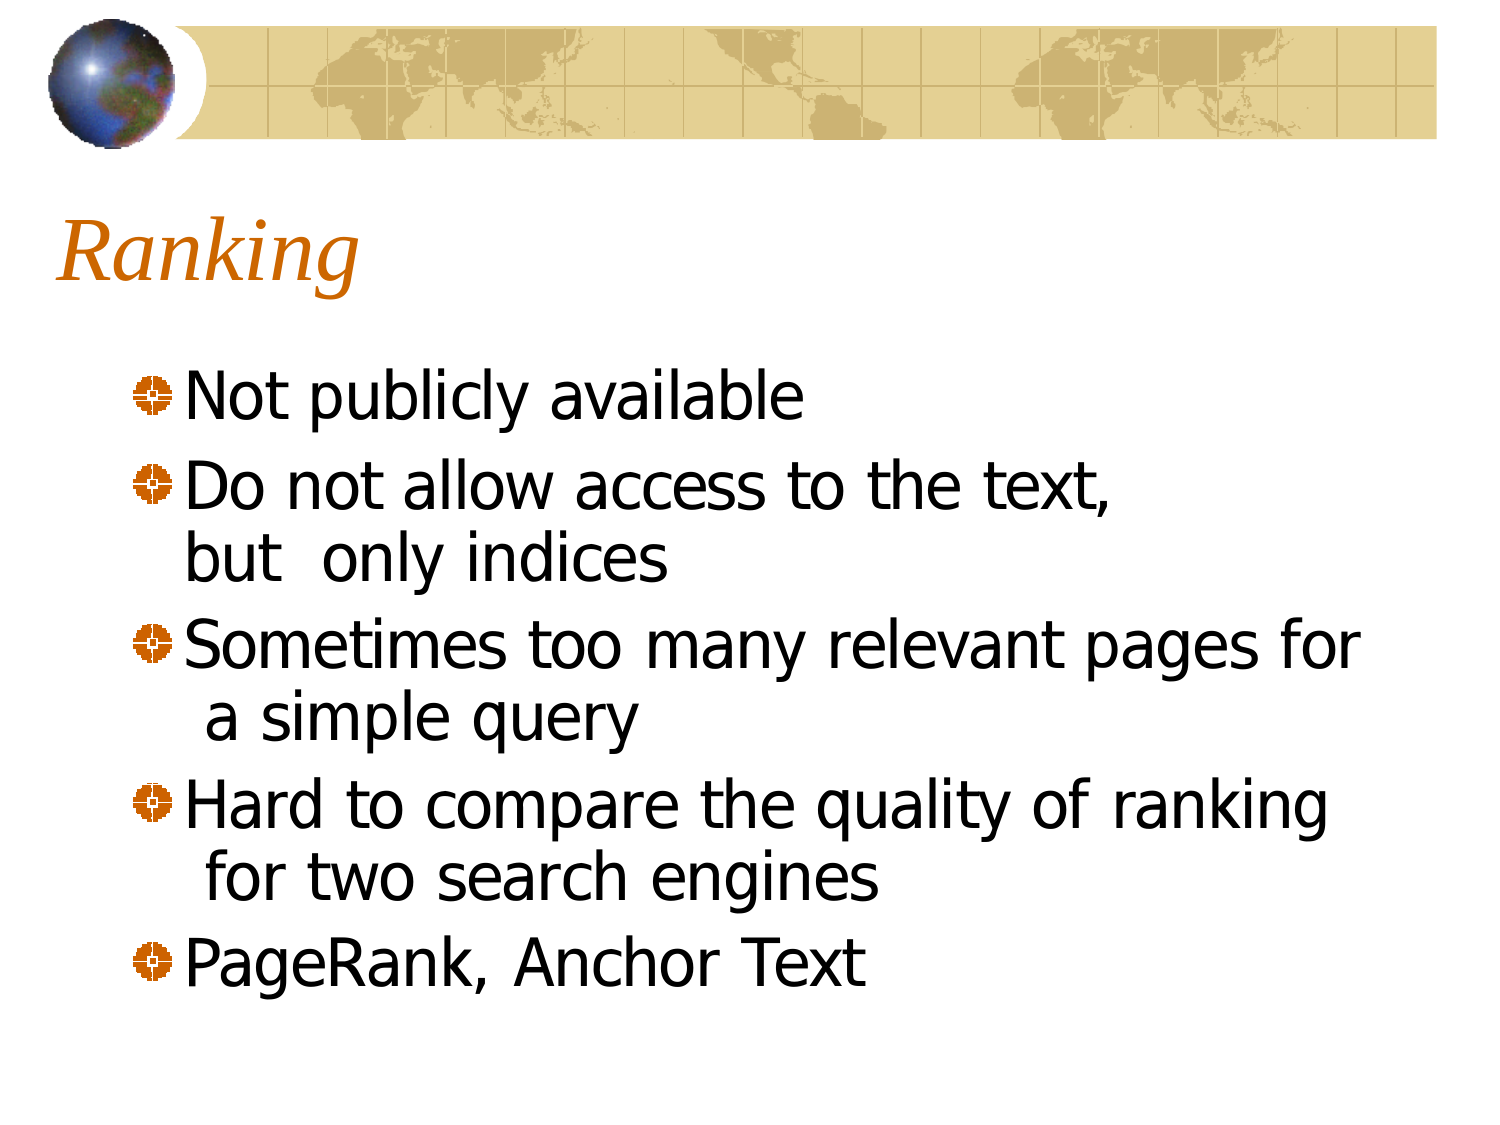

# Ranking
Not publicly available
Do not allow access to the text, but  only indices
Sometimes too many relevant pages for  a simple query
Hard to compare the quality of ranking  for two search engines
PageRank, Anchor Text